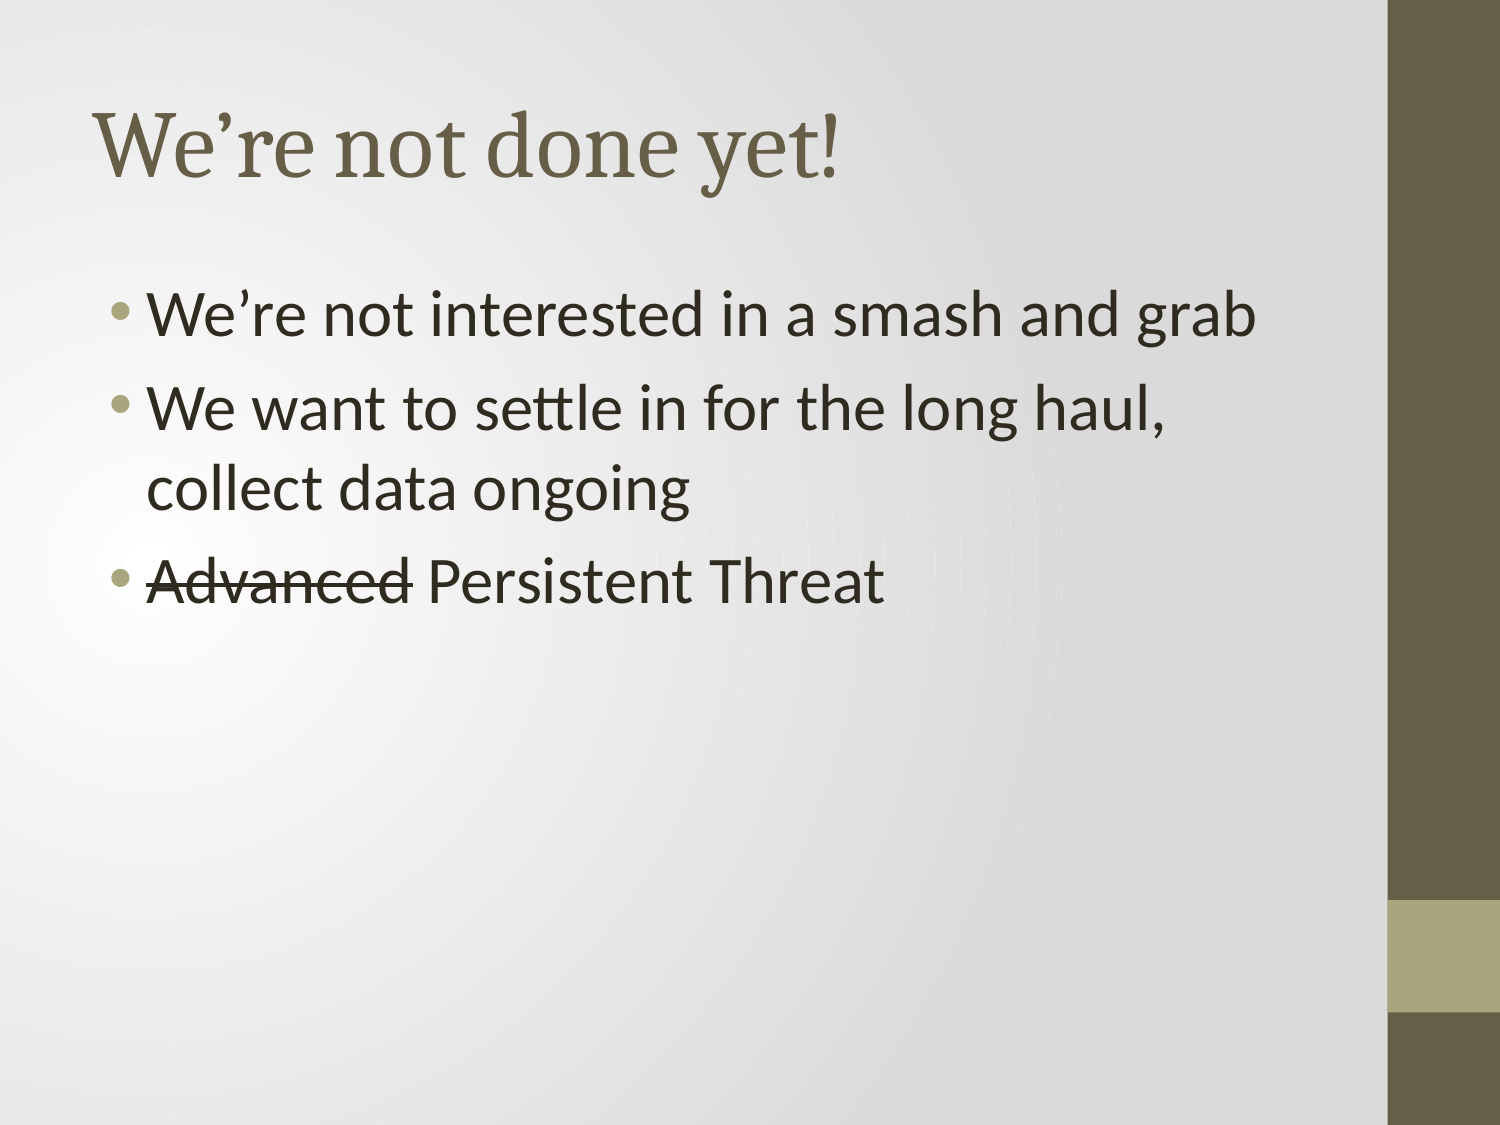

# We’re not done yet!
We’re not interested in a smash and grab
We want to settle in for the long haul, collect data ongoing
Advanced Persistent Threat